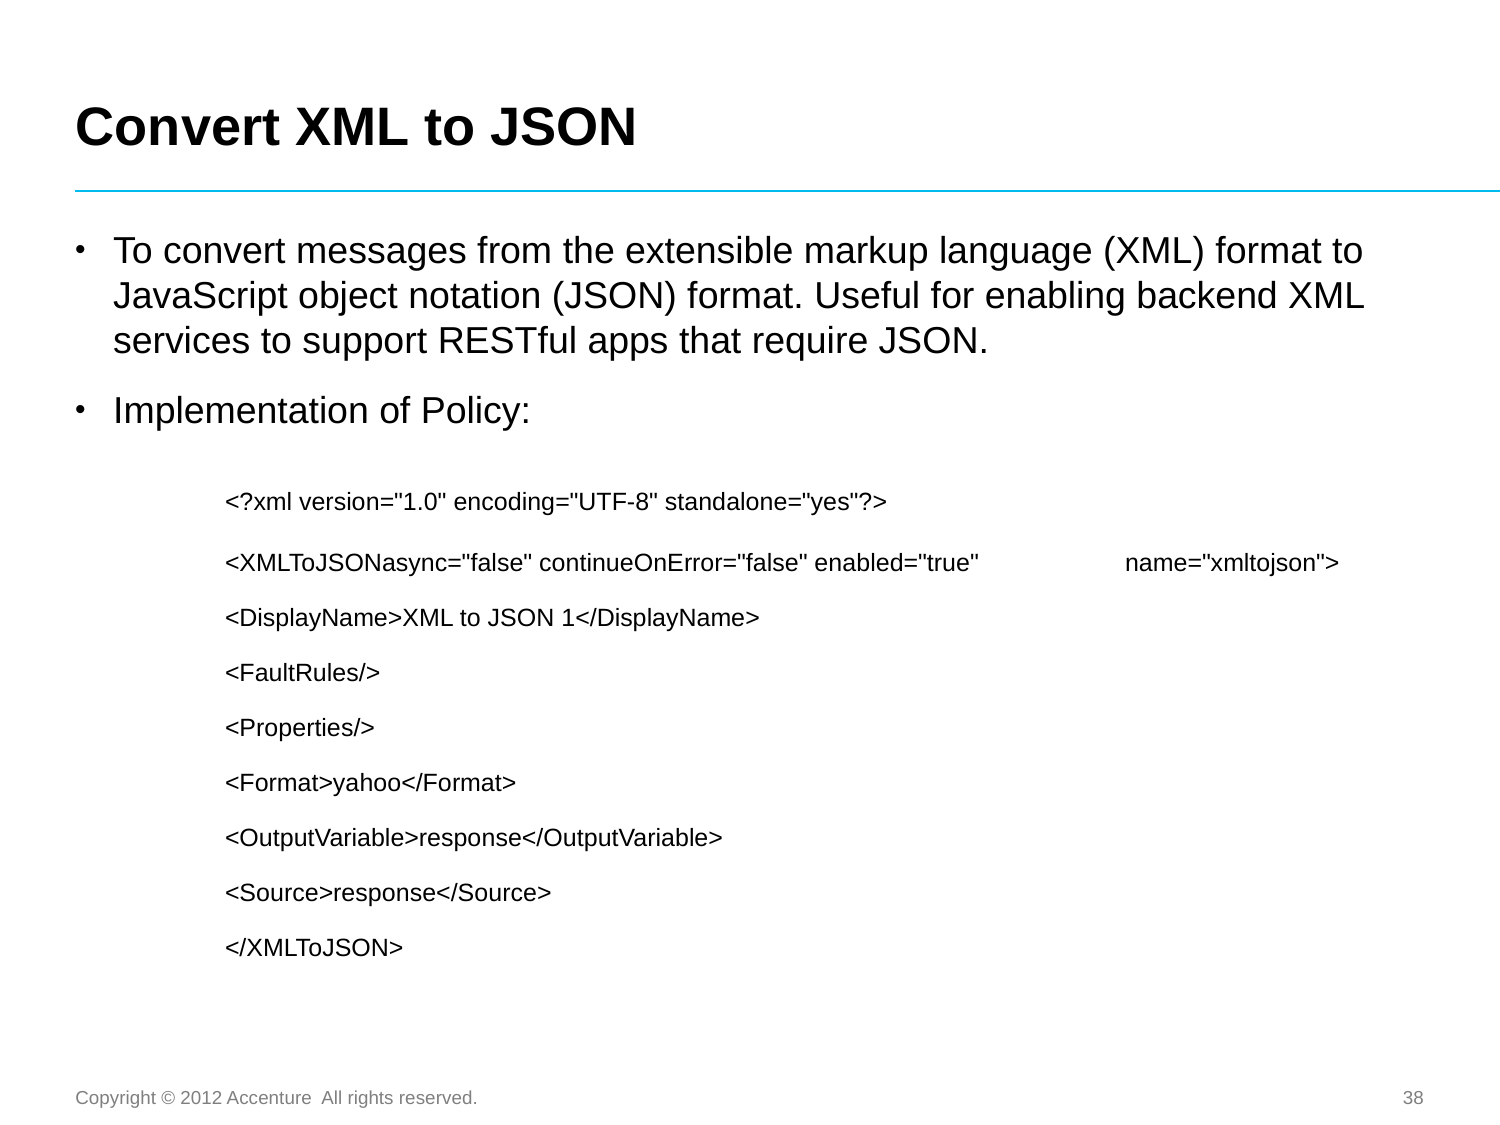

# Convert XML to JSON
To convert messages from the extensible markup language (XML) format to JavaScript object notation (JSON) format. Useful for enabling backend XML services to support RESTful apps that require JSON.
Implementation of Policy:
	<?xml version="1.0" encoding="UTF-8" standalone="yes"?>
	<XMLToJSONasync="false" continueOnError="false" enabled="true" 	name="xmltojson">
	<DisplayName>XML to JSON 1</DisplayName>
	<FaultRules/>
	<Properties/>
	<Format>yahoo</Format>
	<OutputVariable>response</OutputVariable>
	<Source>response</Source>
	</XMLToJSON>